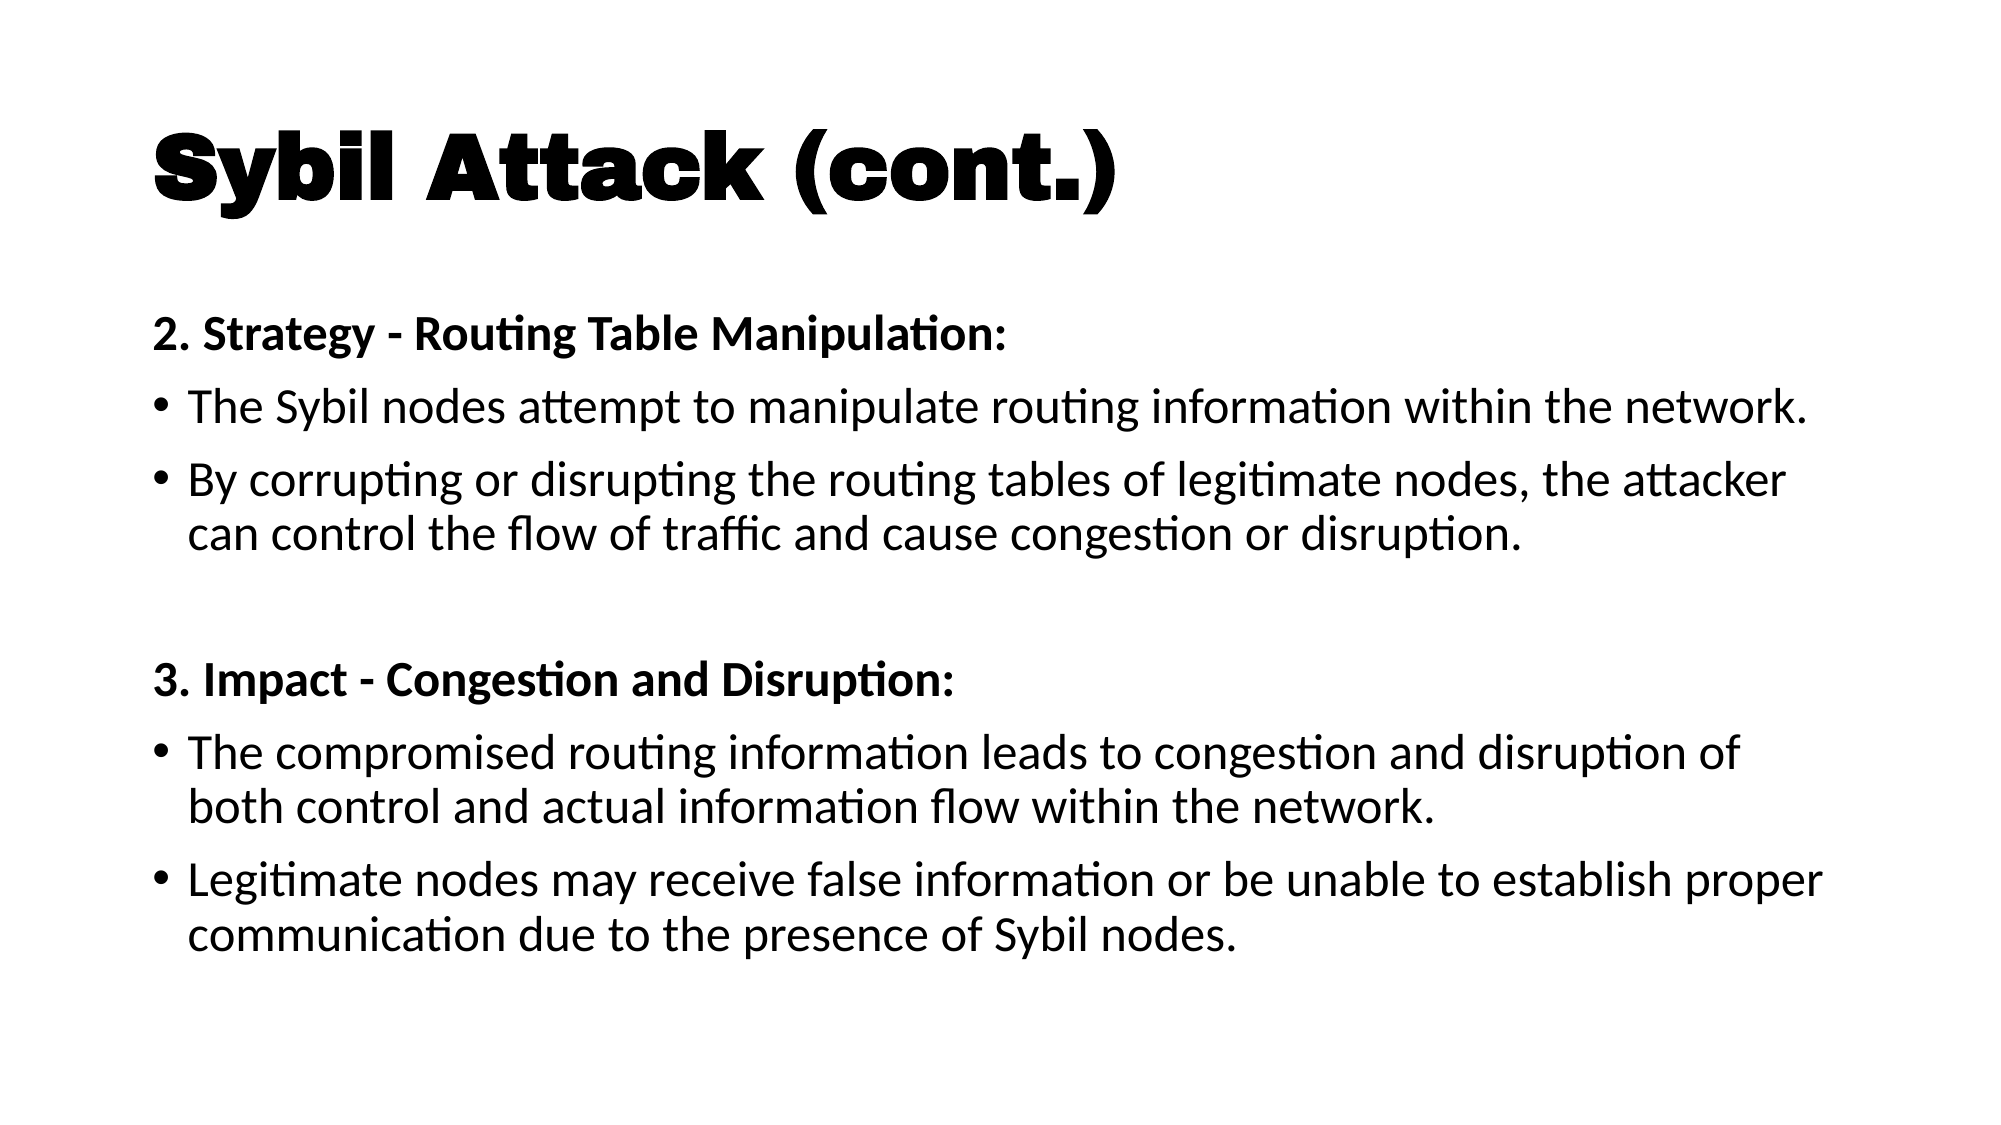

# Sybil Attack (cont.)
2. Strategy - Routing Table Manipulation:
The Sybil nodes attempt to manipulate routing information within the network.
By corrupting or disrupting the routing tables of legitimate nodes, the attacker can control the flow of traffic and cause congestion or disruption.

3. Impact - Congestion and Disruption:
The compromised routing information leads to congestion and disruption of both control and actual information flow within the network.
Legitimate nodes may receive false information or be unable to establish proper communication due to the presence of Sybil nodes.